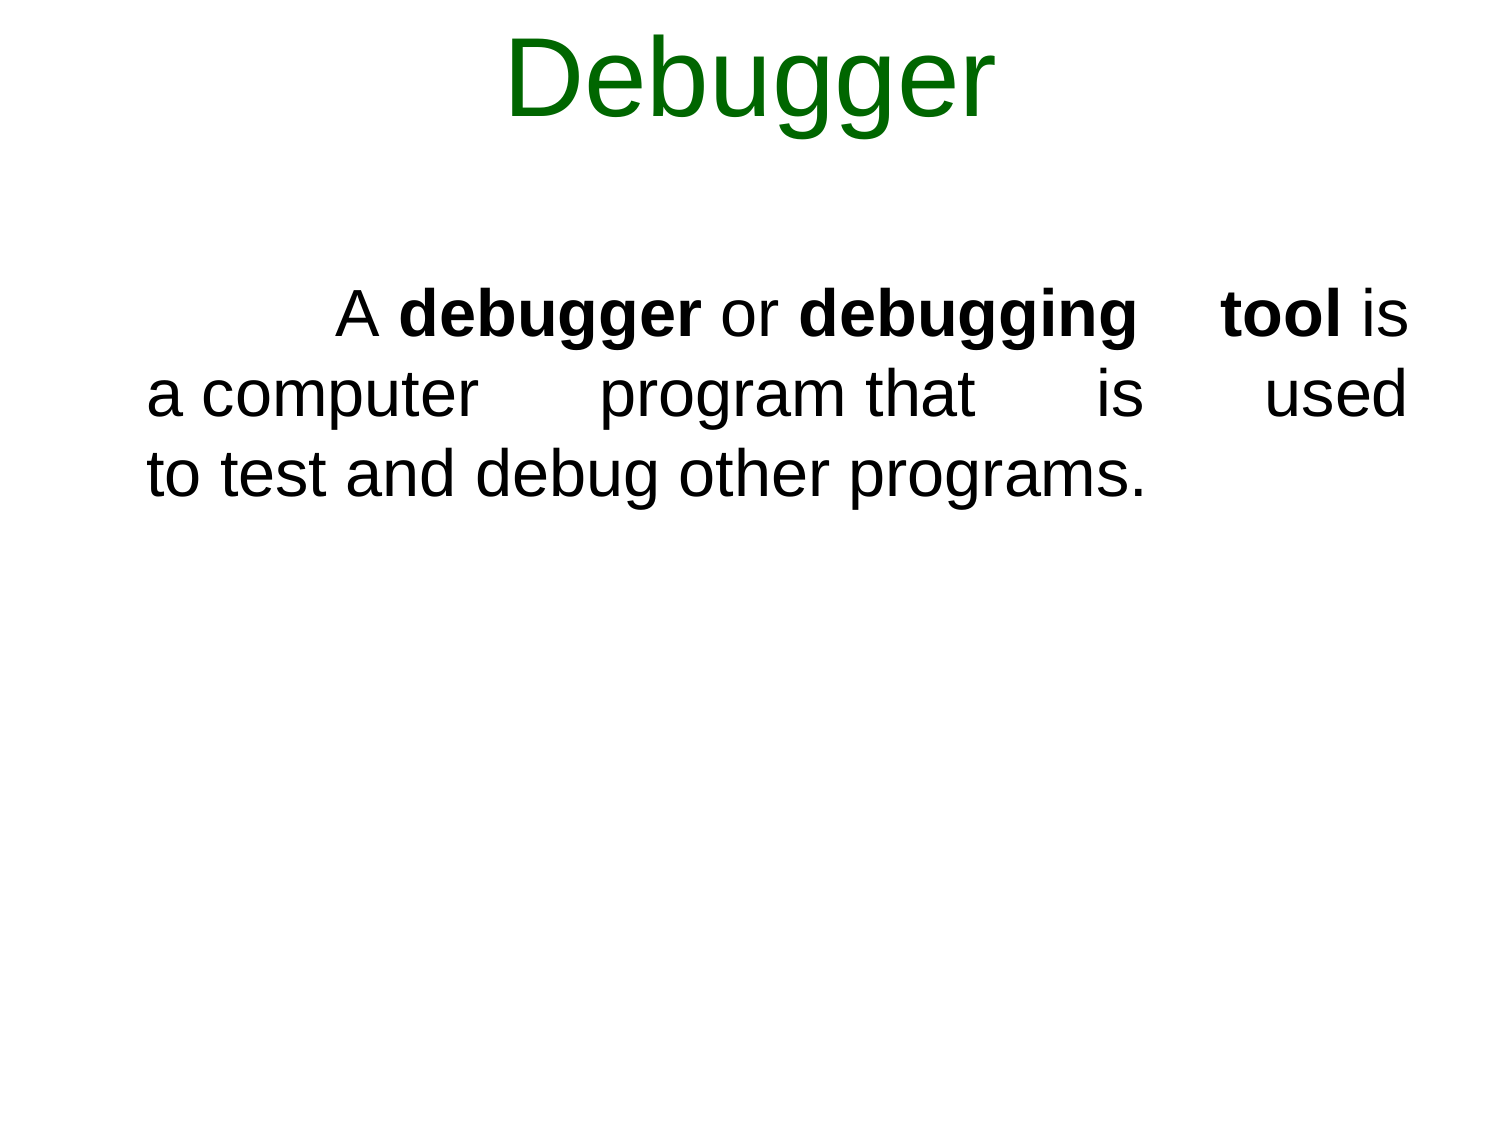

# Debugger
   A debugger or debugging tool is a computer program that is used to test and debug other programs.